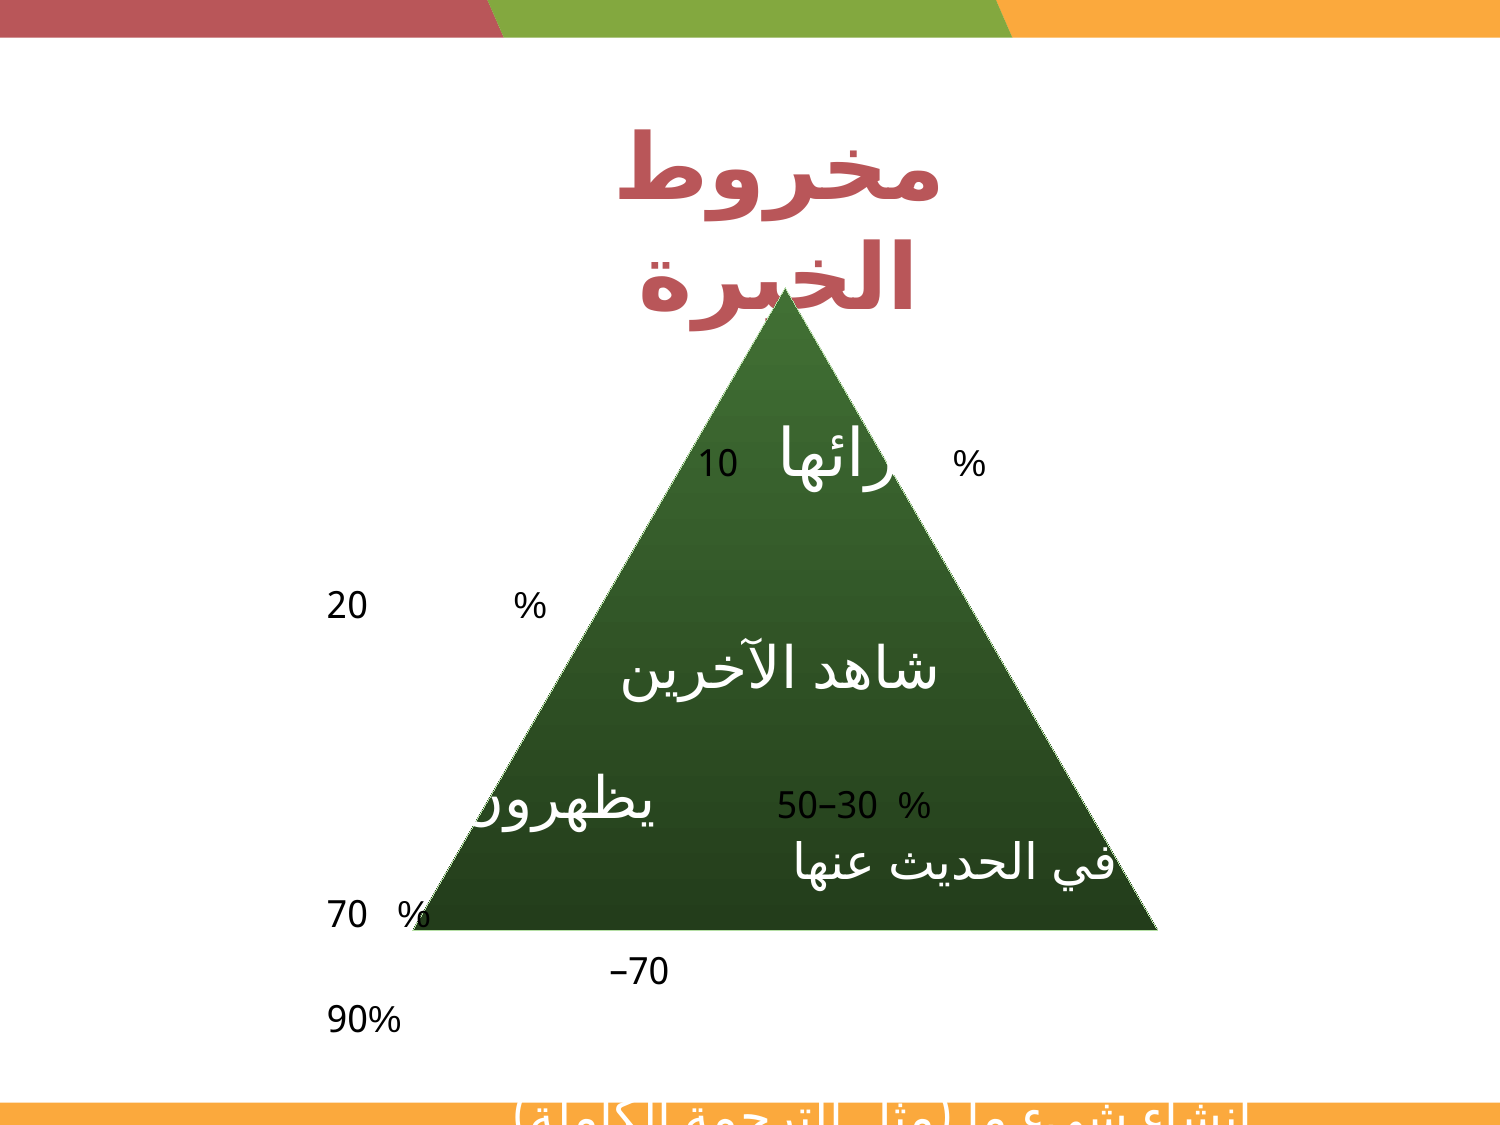

# مخروط الخبرة

                                      اقرائها    10%
اسمع عنها				اسمع عنها     20%
                              شاهد الآخرين
		  			يظهرون ذلك   	  30–50%
    		             شارك في الحديث عنها        70%
                             تحدث واكتب لتحليلها            70–90%

                إنشاء شيء ما (مثل الترجمة الكاملة)        90+%